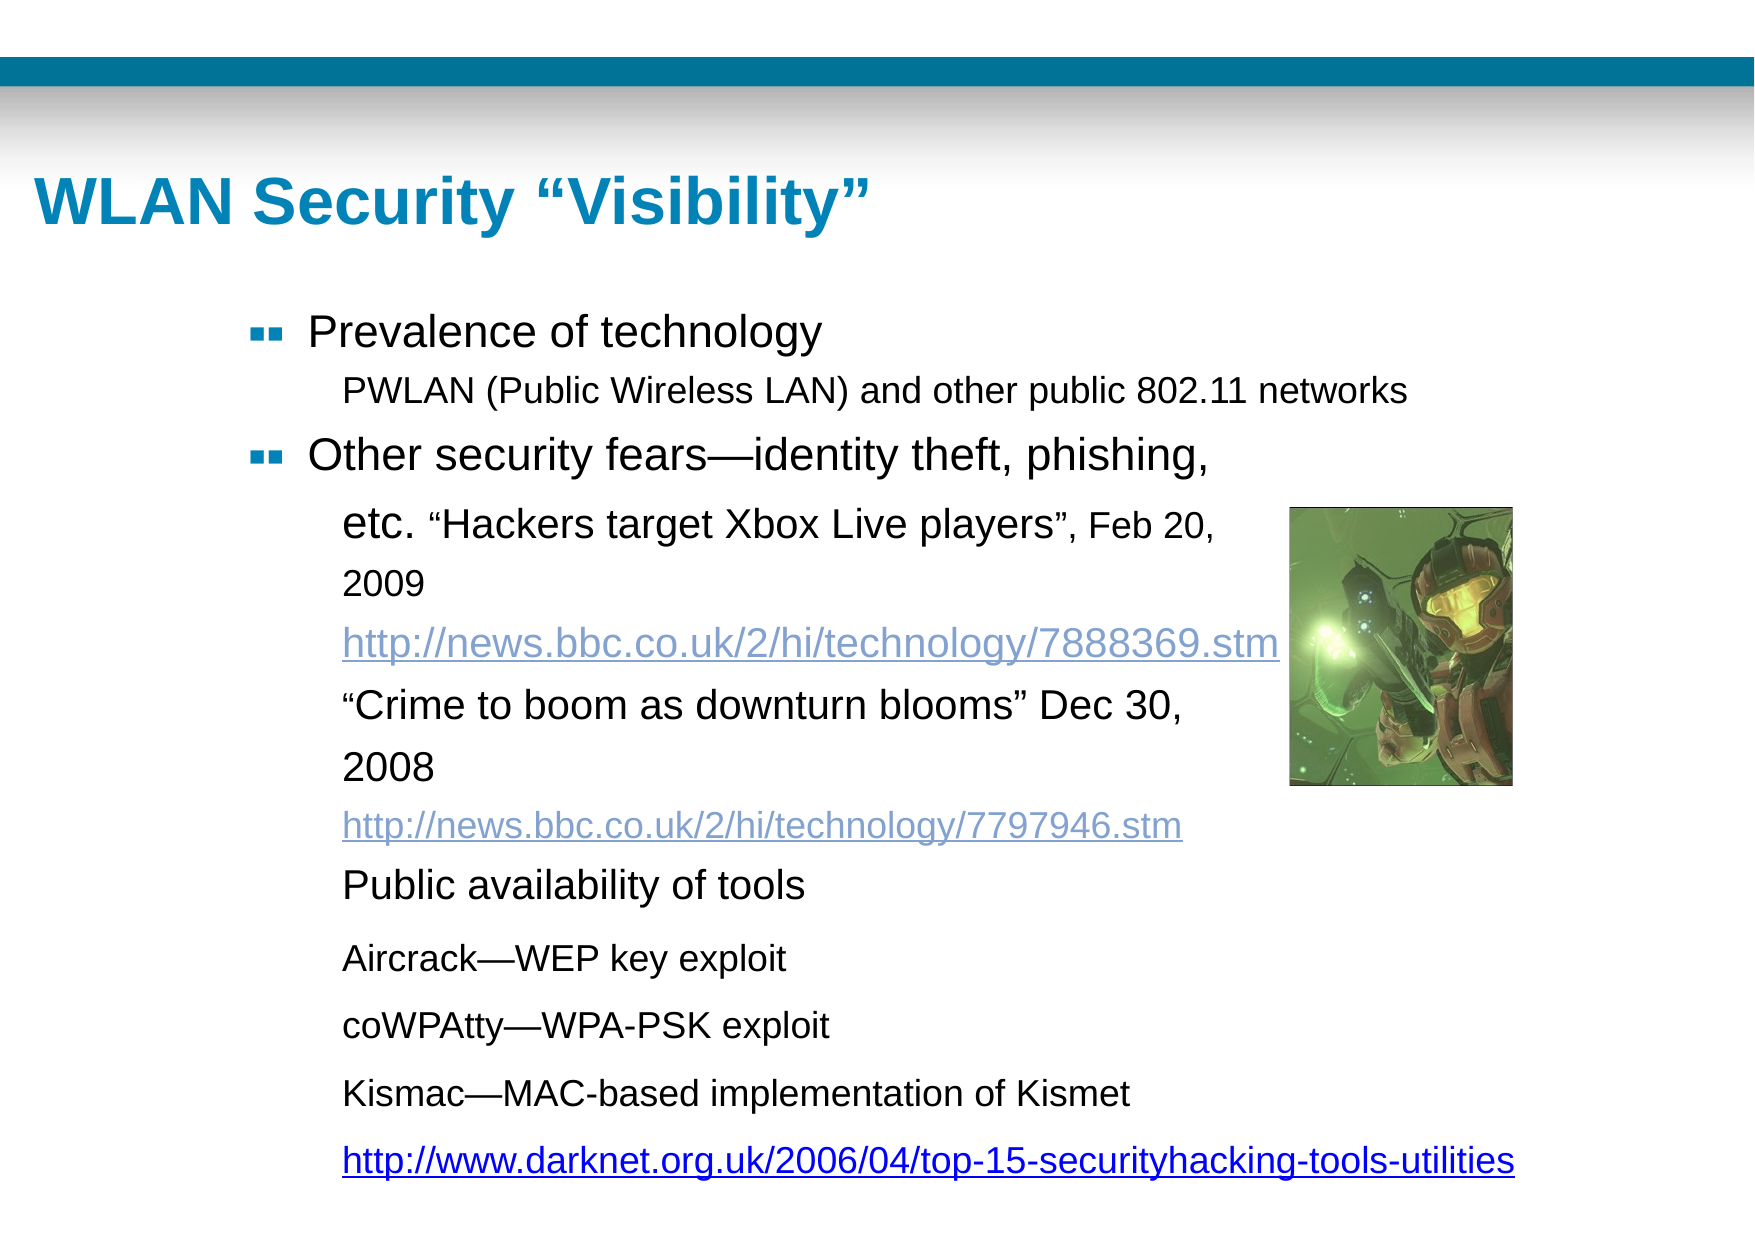

# WLAN Security “Visibility”
▪▪  Prevalence of technology
PWLAN (Public Wireless LAN) and other public 802.11 networks
▪▪  Other security fears—identity theft, phishing, etc. “Hackers target Xbox Live players”, Feb 20, 2009 http://news.bbc.co.uk/2/hi/technology/7888369.stm “Crime to boom as downturn blooms” Dec 30, 2008 http://news.bbc.co.uk/2/hi/technology/7797946.stm Public availability of tools
Aircrack—WEP key exploit coWPAtty—WPA-PSK exploit
Kismac—MAC-based implementation of Kismet http://www.darknet.org.uk/2006/04/top-15-securityhacking-tools-utilities